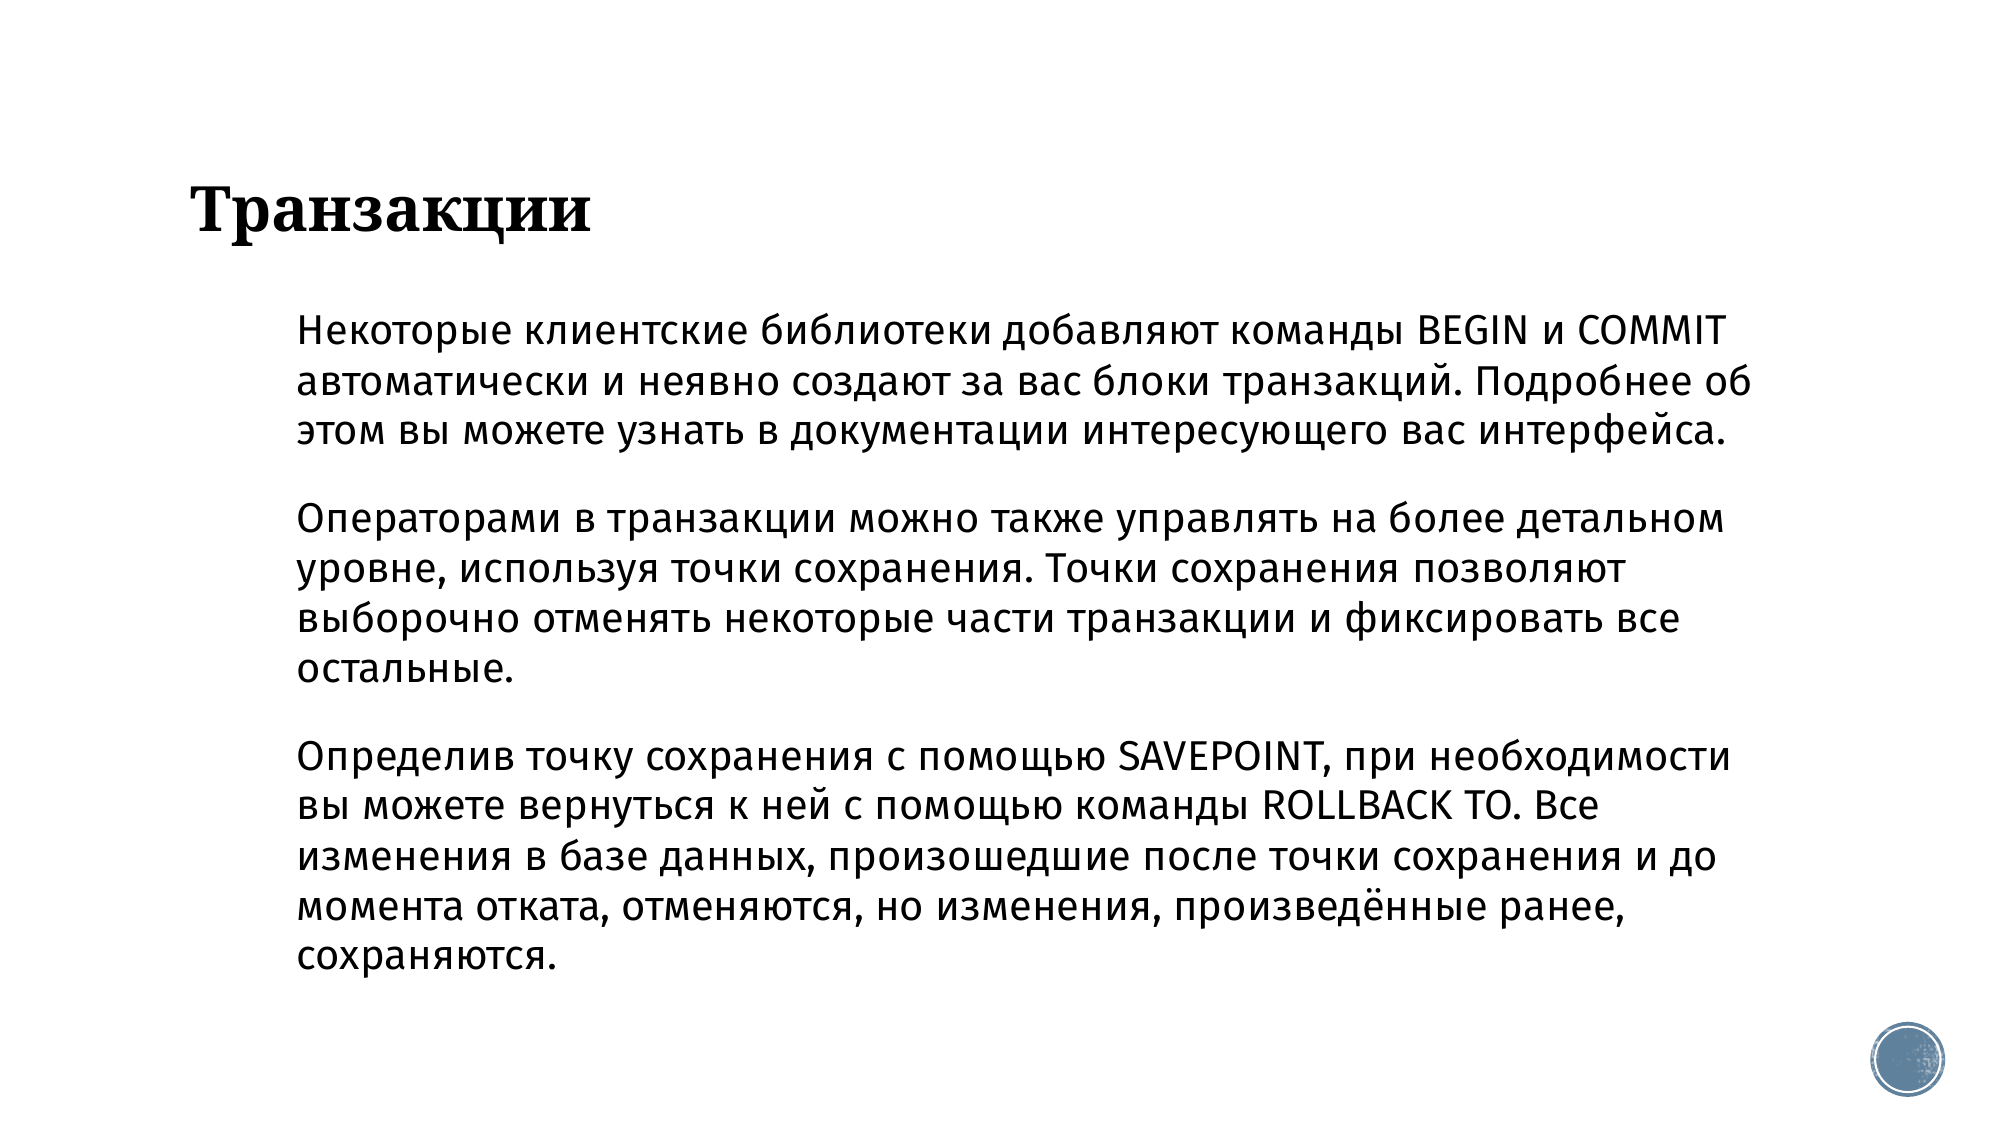

# Транзакции
Некоторые клиентские библиотеки добавляют команды BEGIN и COMMIT автоматически и неявно создают за вас блоки транзакций. Подробнее об этом вы можете узнать в документации интересующего вас интерфейса.
Операторами в транзакции можно также управлять на более детальном уровне, используя точки сохранения. Точки сохранения позволяют выборочно отменять некоторые части транзакции и фиксировать все остальные.
Определив точку сохранения с помощью SAVEPOINT, при необходимости вы можете вернуться к ней с помощью команды ROLLBACK TO. Все изменения в базе данных, произошедшие после точки сохранения и до момента отката, отменяются, но изменения, произведённые ранее, сохраняются.